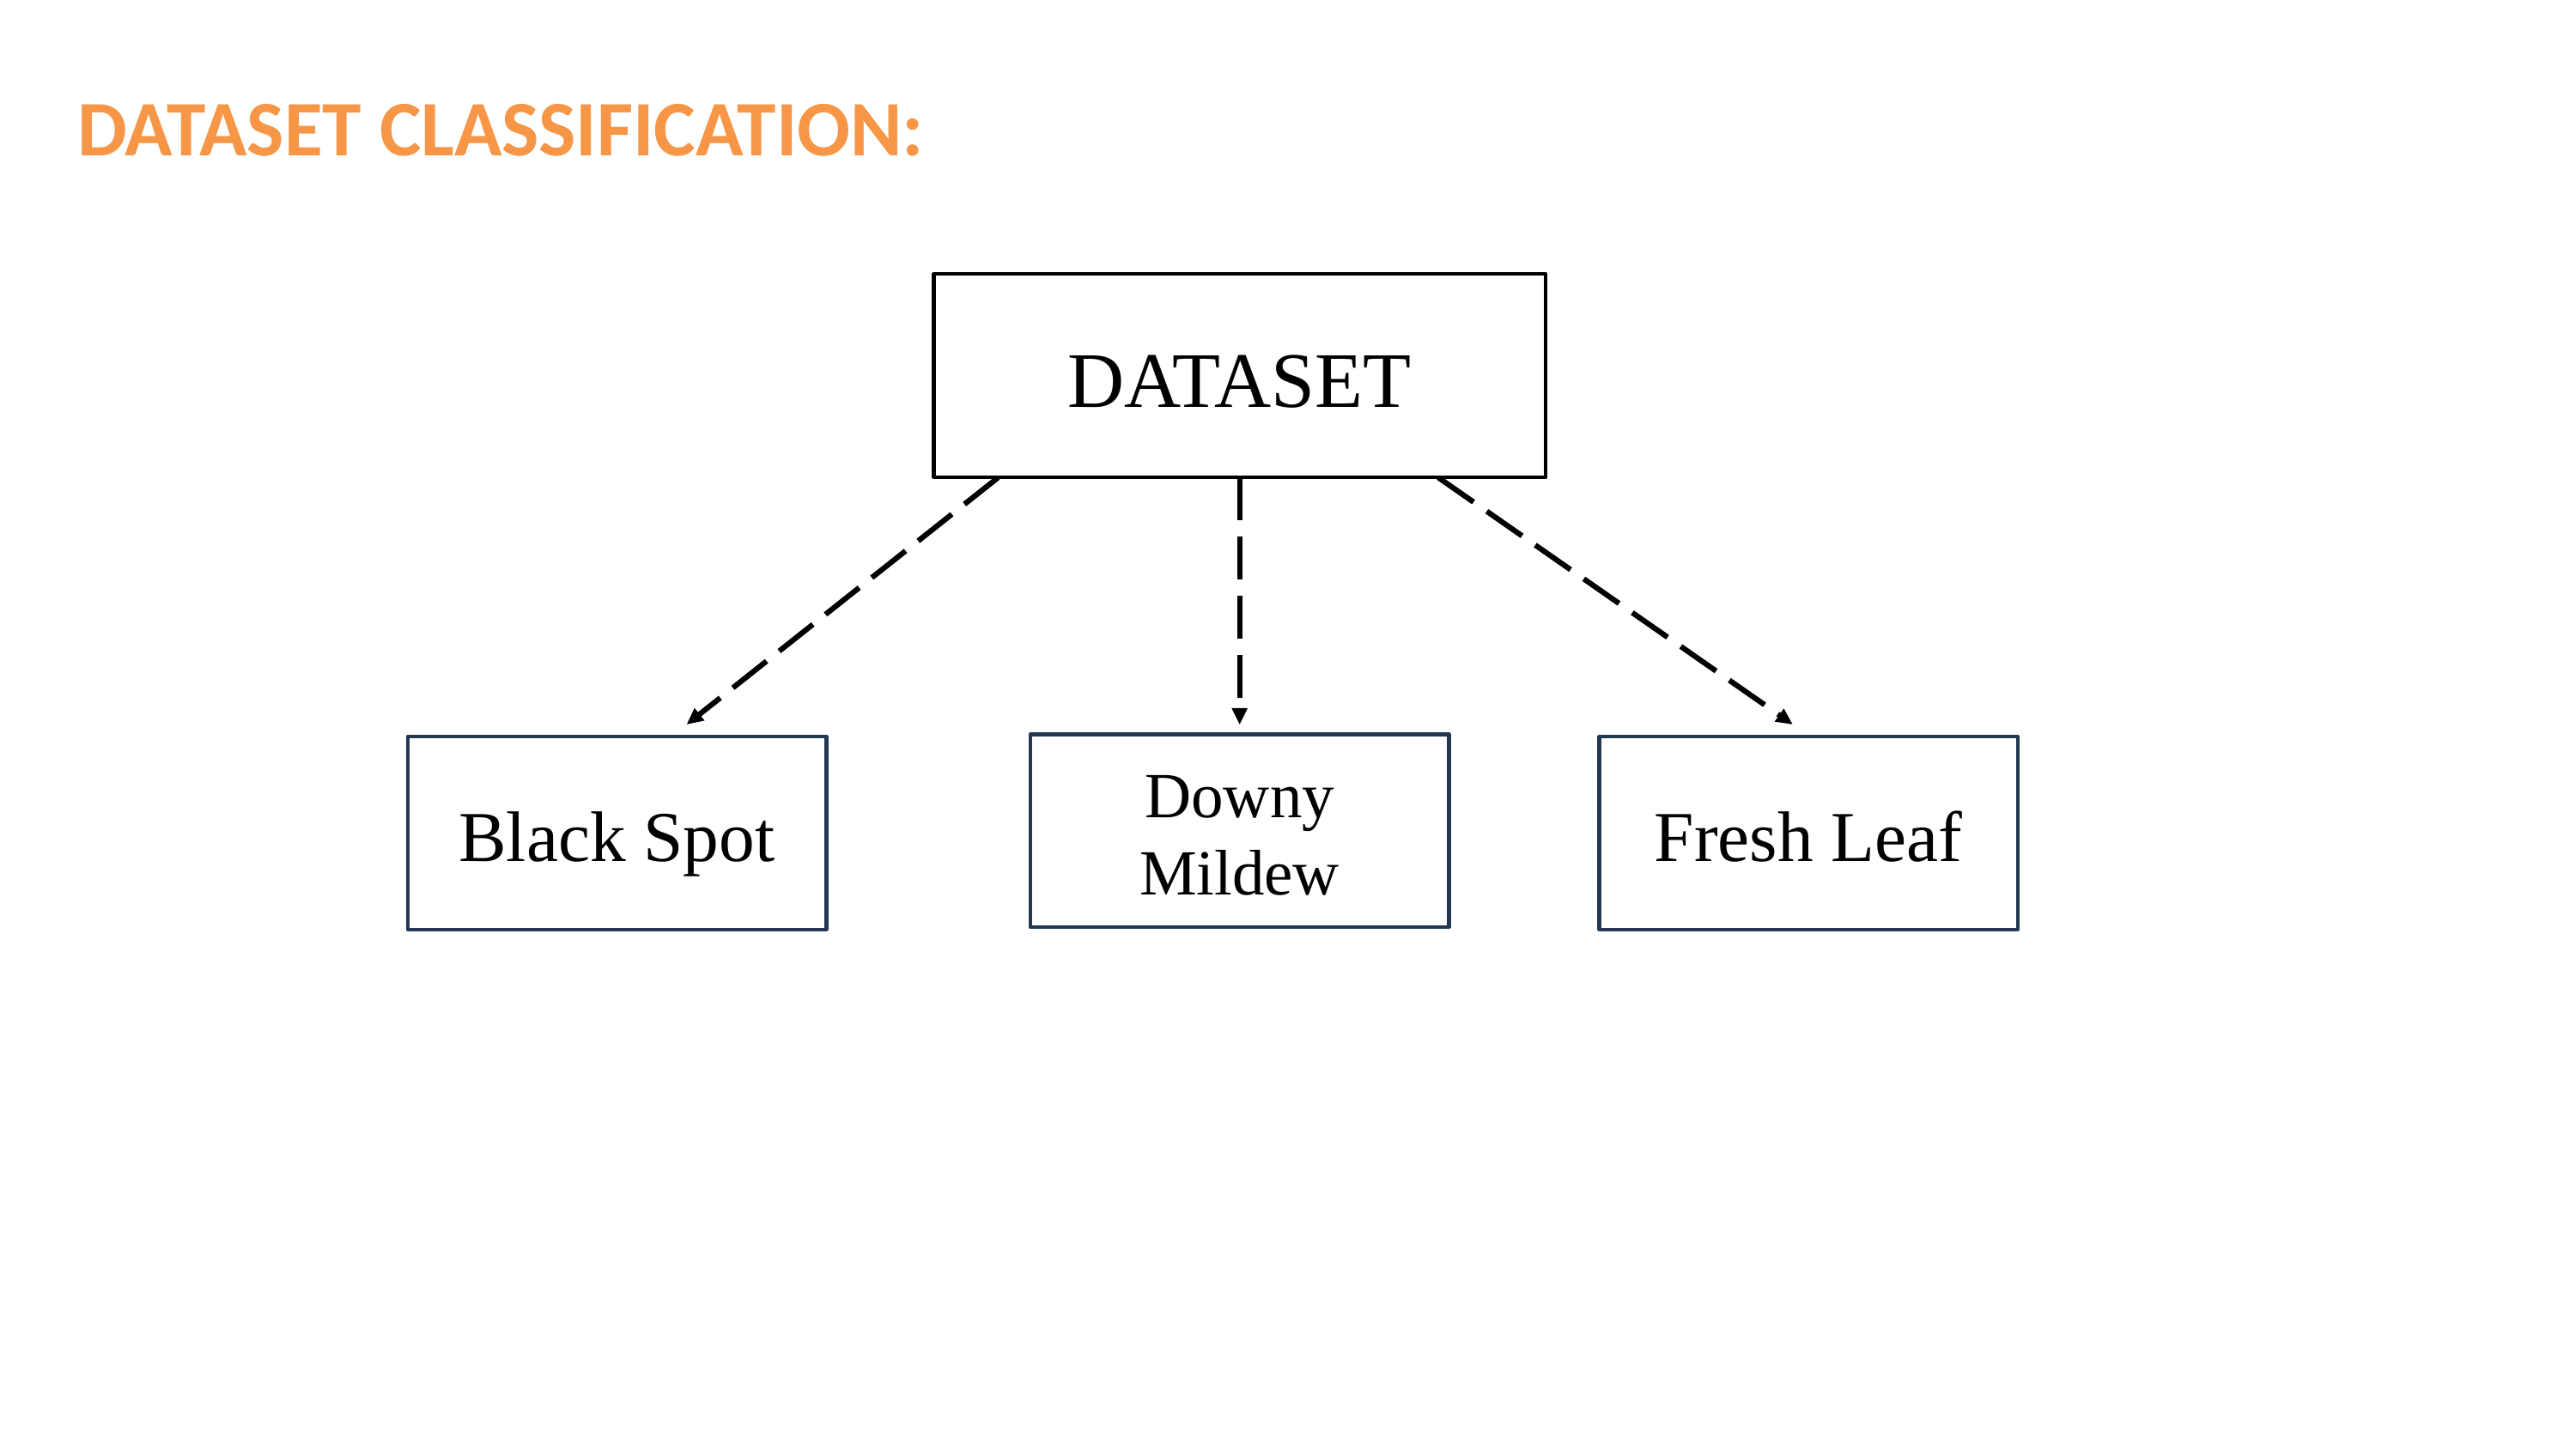

# DATASET CLASSIFICATION:

DATASET
Downy Mildew
Black Spot
Fresh Leaf